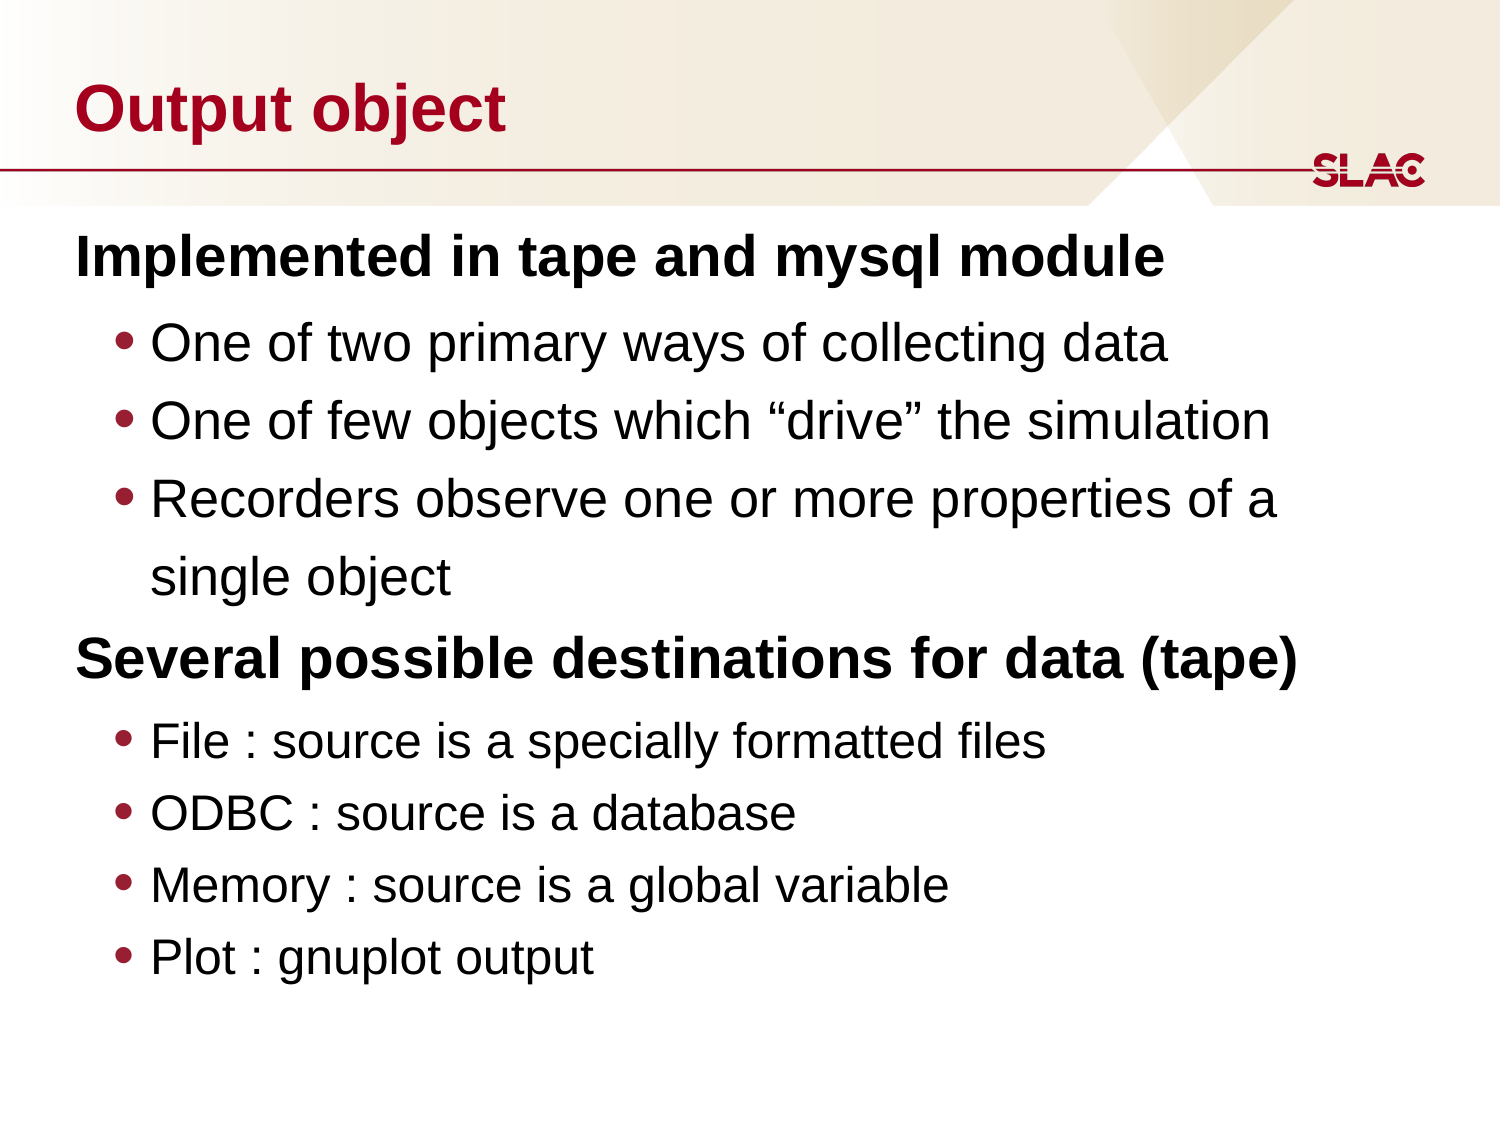

# Output object
Implemented in tape and mysql module
One of two primary ways of collecting data
One of few objects which “drive” the simulation
Recorders observe one or more properties of a single object
Several possible destinations for data (tape)
File : source is a specially formatted files
ODBC : source is a database
Memory : source is a global variable
Plot : gnuplot output